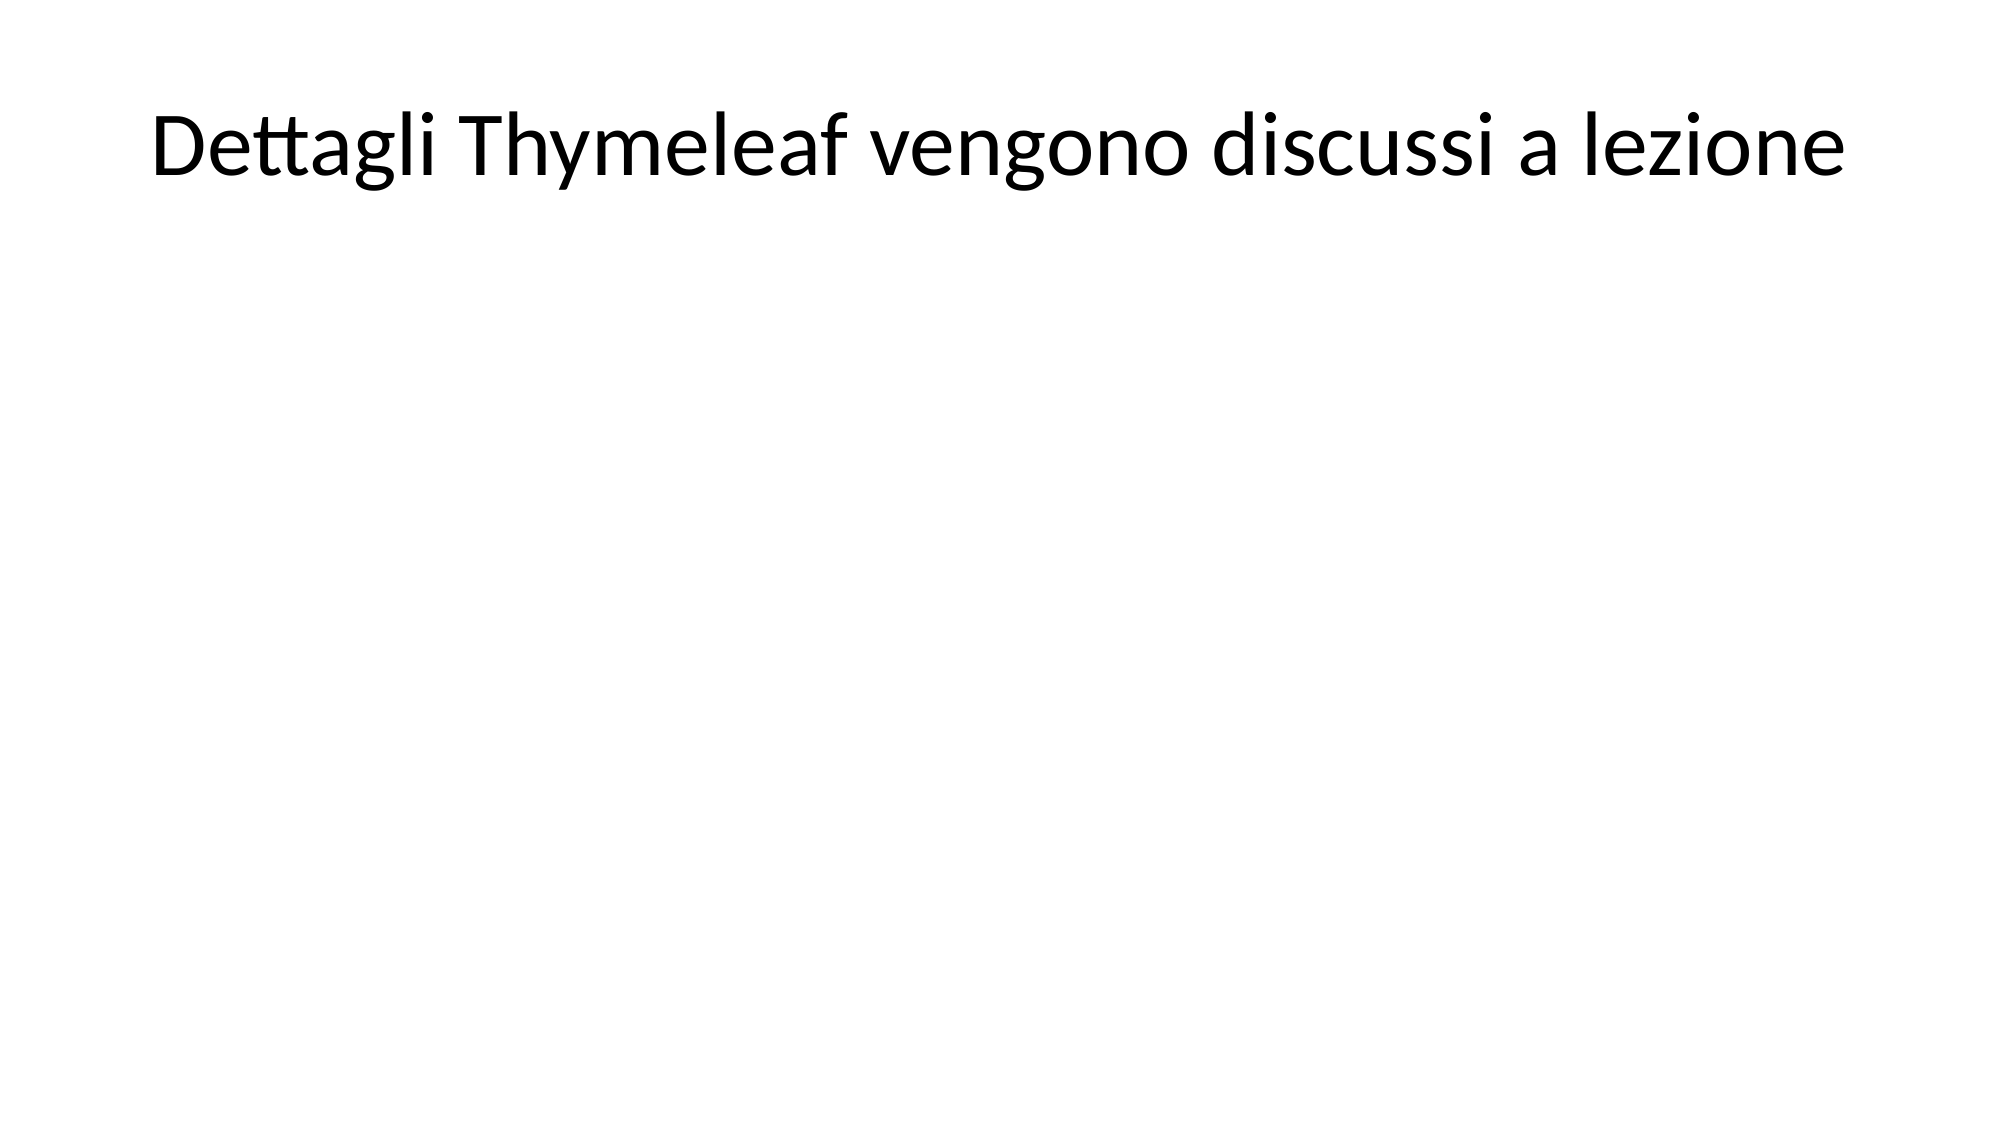

# Dettagli Thymeleaf vengono discussi a lezione